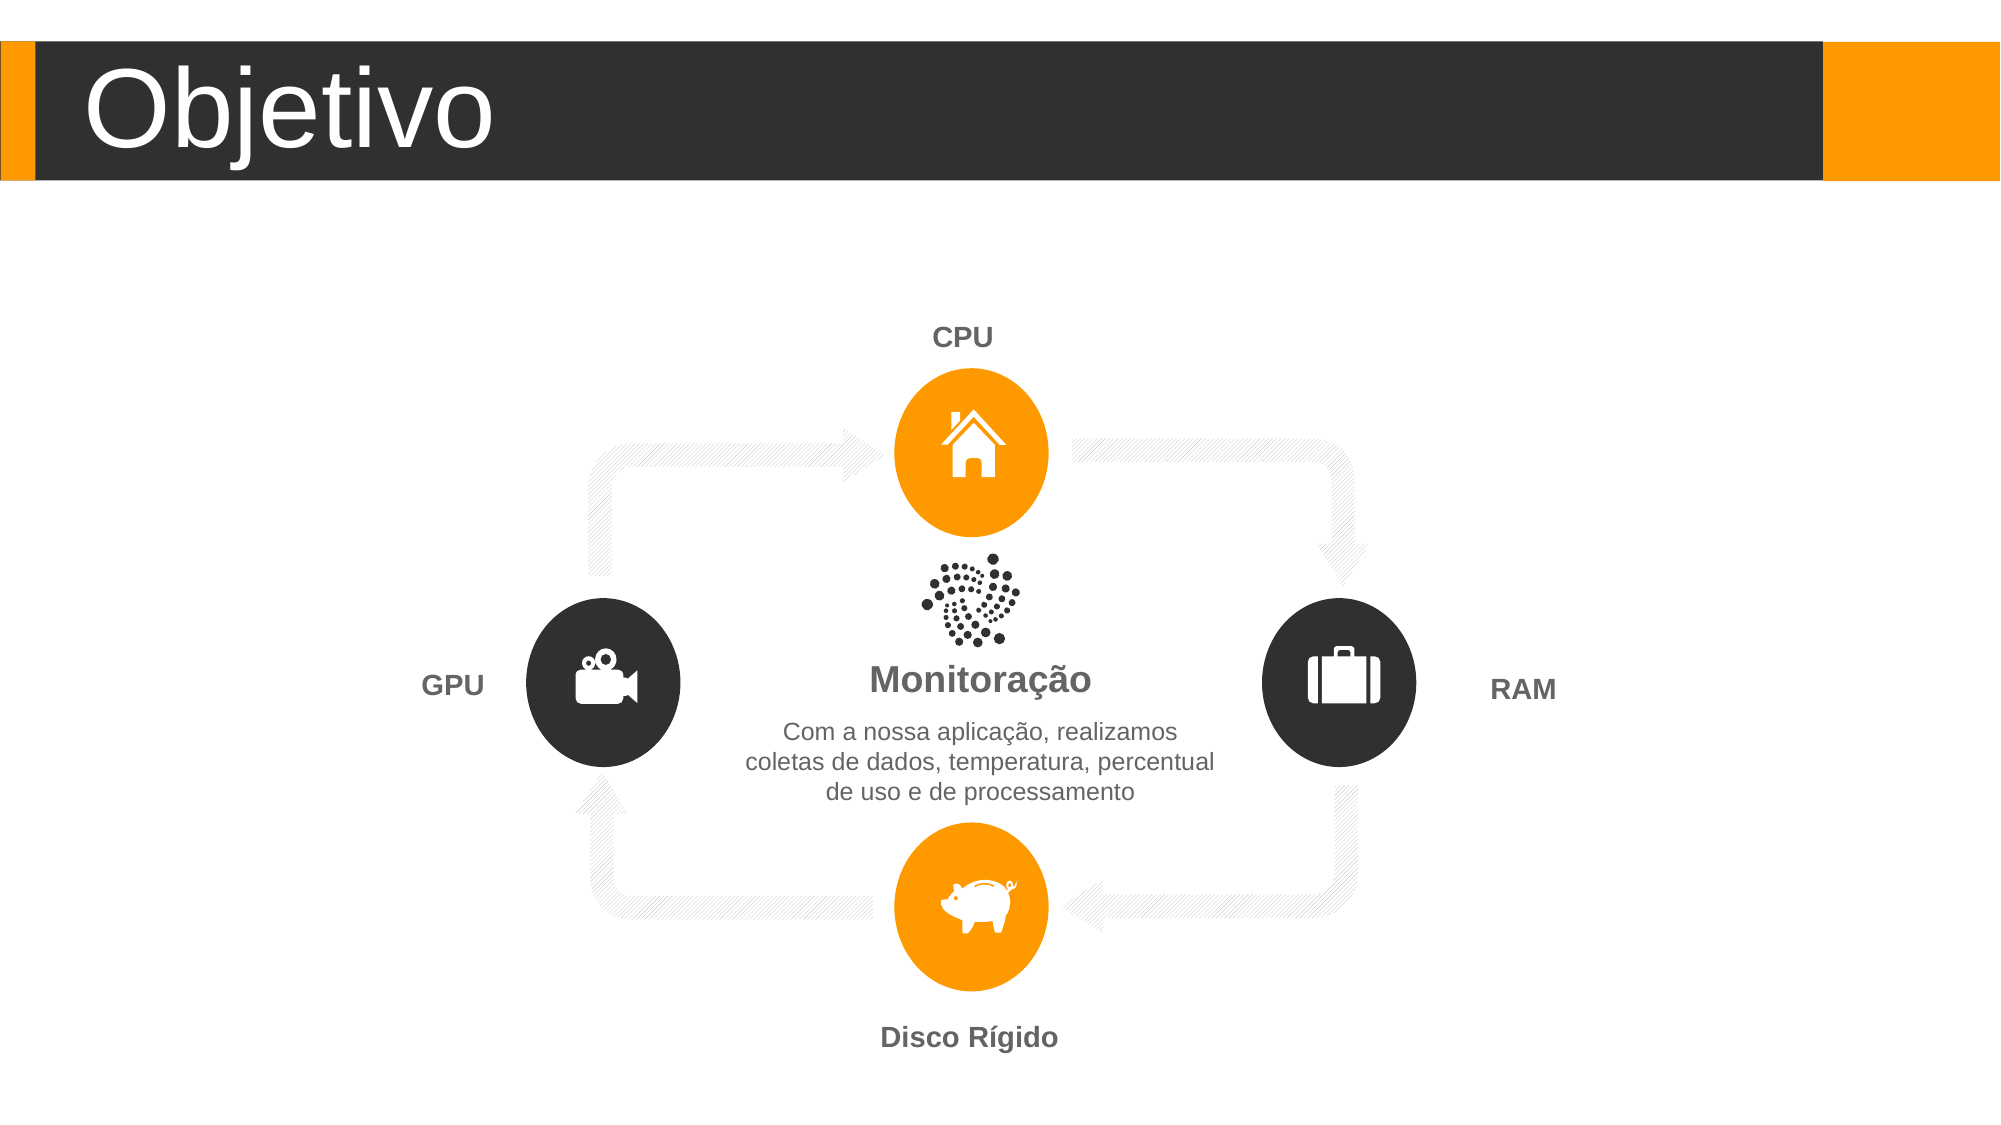

Objetivo

CPU

Monitoração
Com a nossa aplicação, realizamos coletas de dados, temperatura, percentual de uso e de processamento
GPU

RAM

Disco Rígido